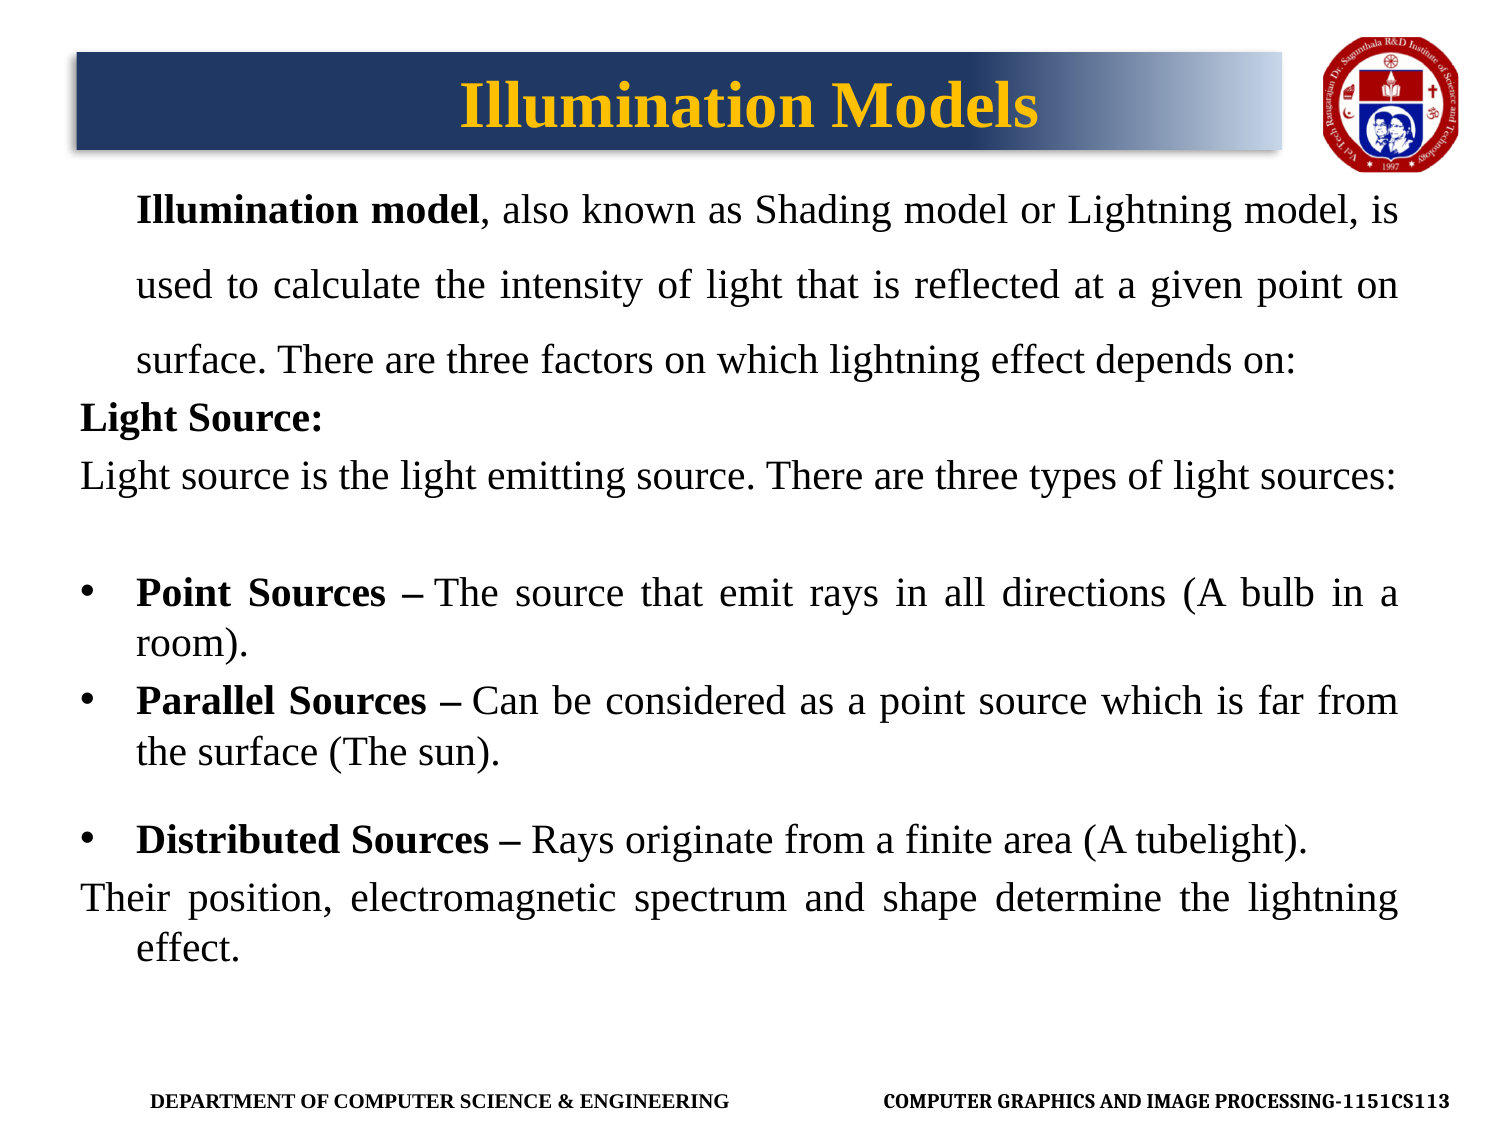

Illumination Models
	Illumination model, also known as Shading model or Lightning model, is used to calculate the intensity of light that is reflected at a given point on surface. There are three factors on which lightning effect depends on:
Light Source:
Light source is the light emitting source. There are three types of light sources:

Point Sources – The source that emit rays in all directions (A bulb in a room).
Parallel Sources – Can be considered as a point source which is far from the surface (The sun).
Distributed Sources – Rays originate from a finite area (A tubelight).
Their position, electromagnetic spectrum and shape determine the lightning effect.